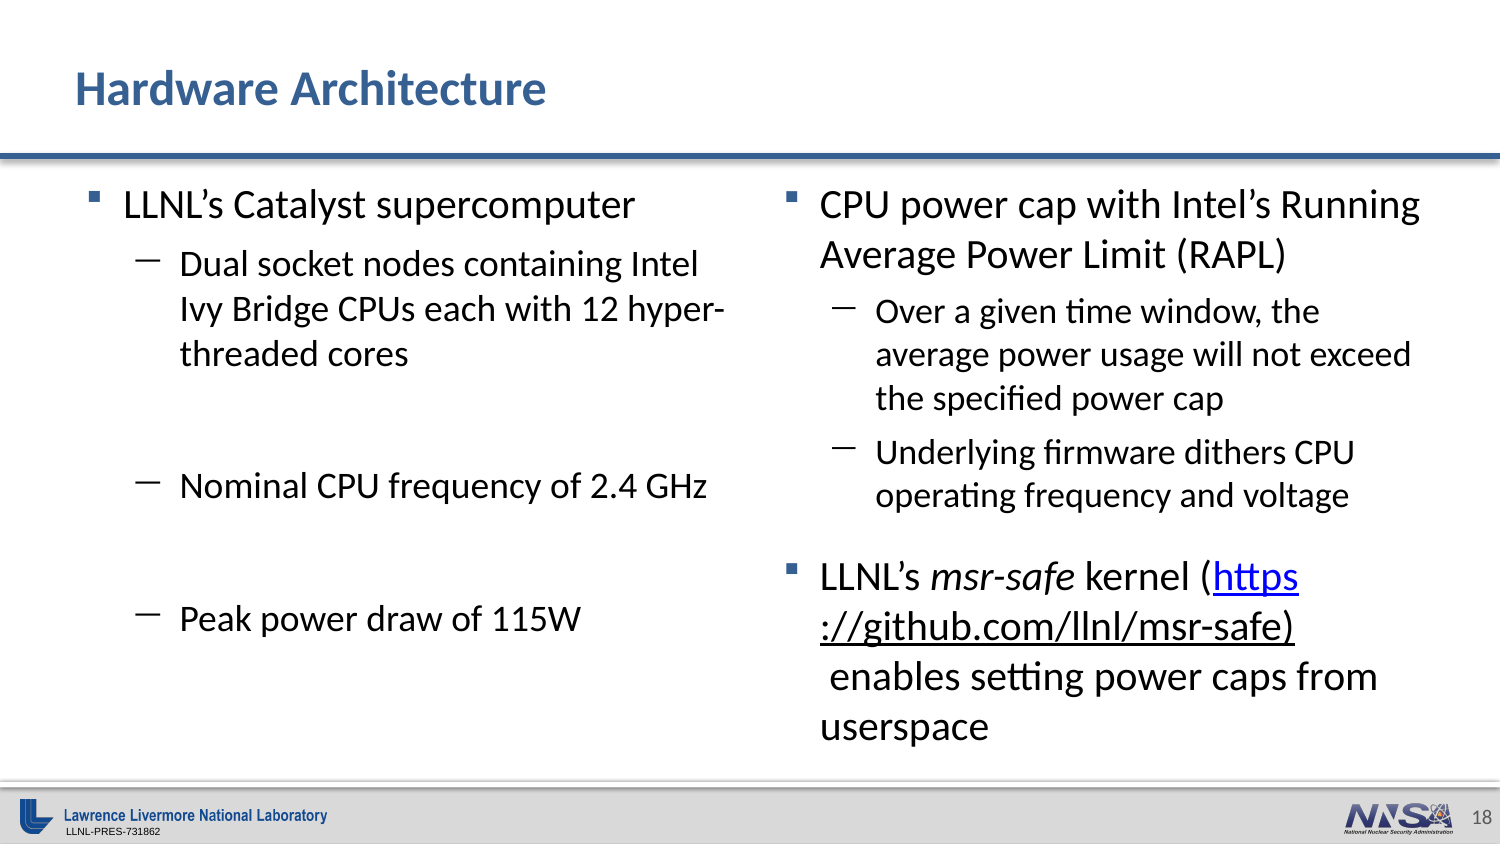

# Hardware Architecture
LLNL’s Catalyst supercomputer
Dual socket nodes containing Intel Ivy Bridge CPUs each with 12 hyper-threaded cores

Nominal CPU frequency of 2.4 GHz

Peak power draw of 115W
CPU power cap with Intel’s Running Average Power Limit (RAPL)
Over a given time window, the average power usage will not exceed the specified power cap
Underlying firmware dithers CPU operating frequency and voltage
LLNL’s msr-safe kernel (https://github.com/llnl/msr-safe) enables setting power caps from userspace